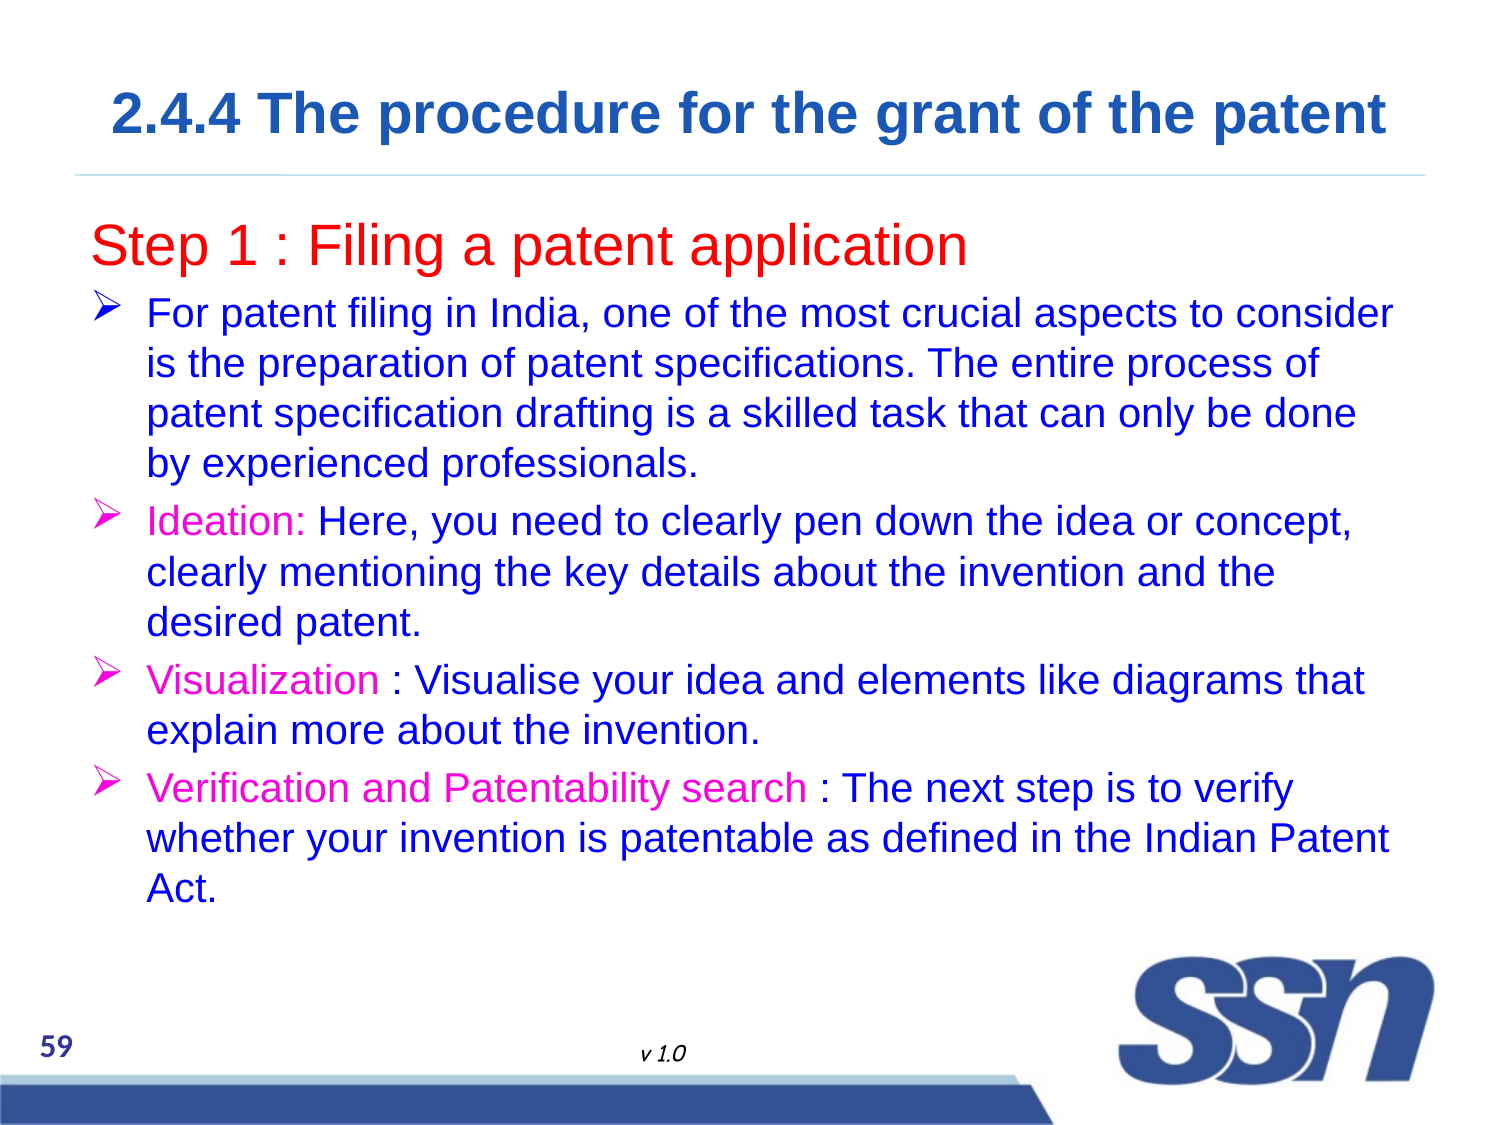

# 2.4.4 The procedure for the grant of the patent
Step 1 : Filing a patent application
For patent filing in India, one of the most crucial aspects to consider is the preparation of patent specifications. The entire process of patent specification drafting is a skilled task that can only be done by experienced professionals.
Ideation: Here, you need to clearly pen down the idea or concept, clearly mentioning the key details about the invention and the desired patent.
Visualization : Visualise your idea and elements like diagrams that explain more about the invention.
Verification and Patentability search : The next step is to verify whether your invention is patentable as defined in the Indian Patent Act.